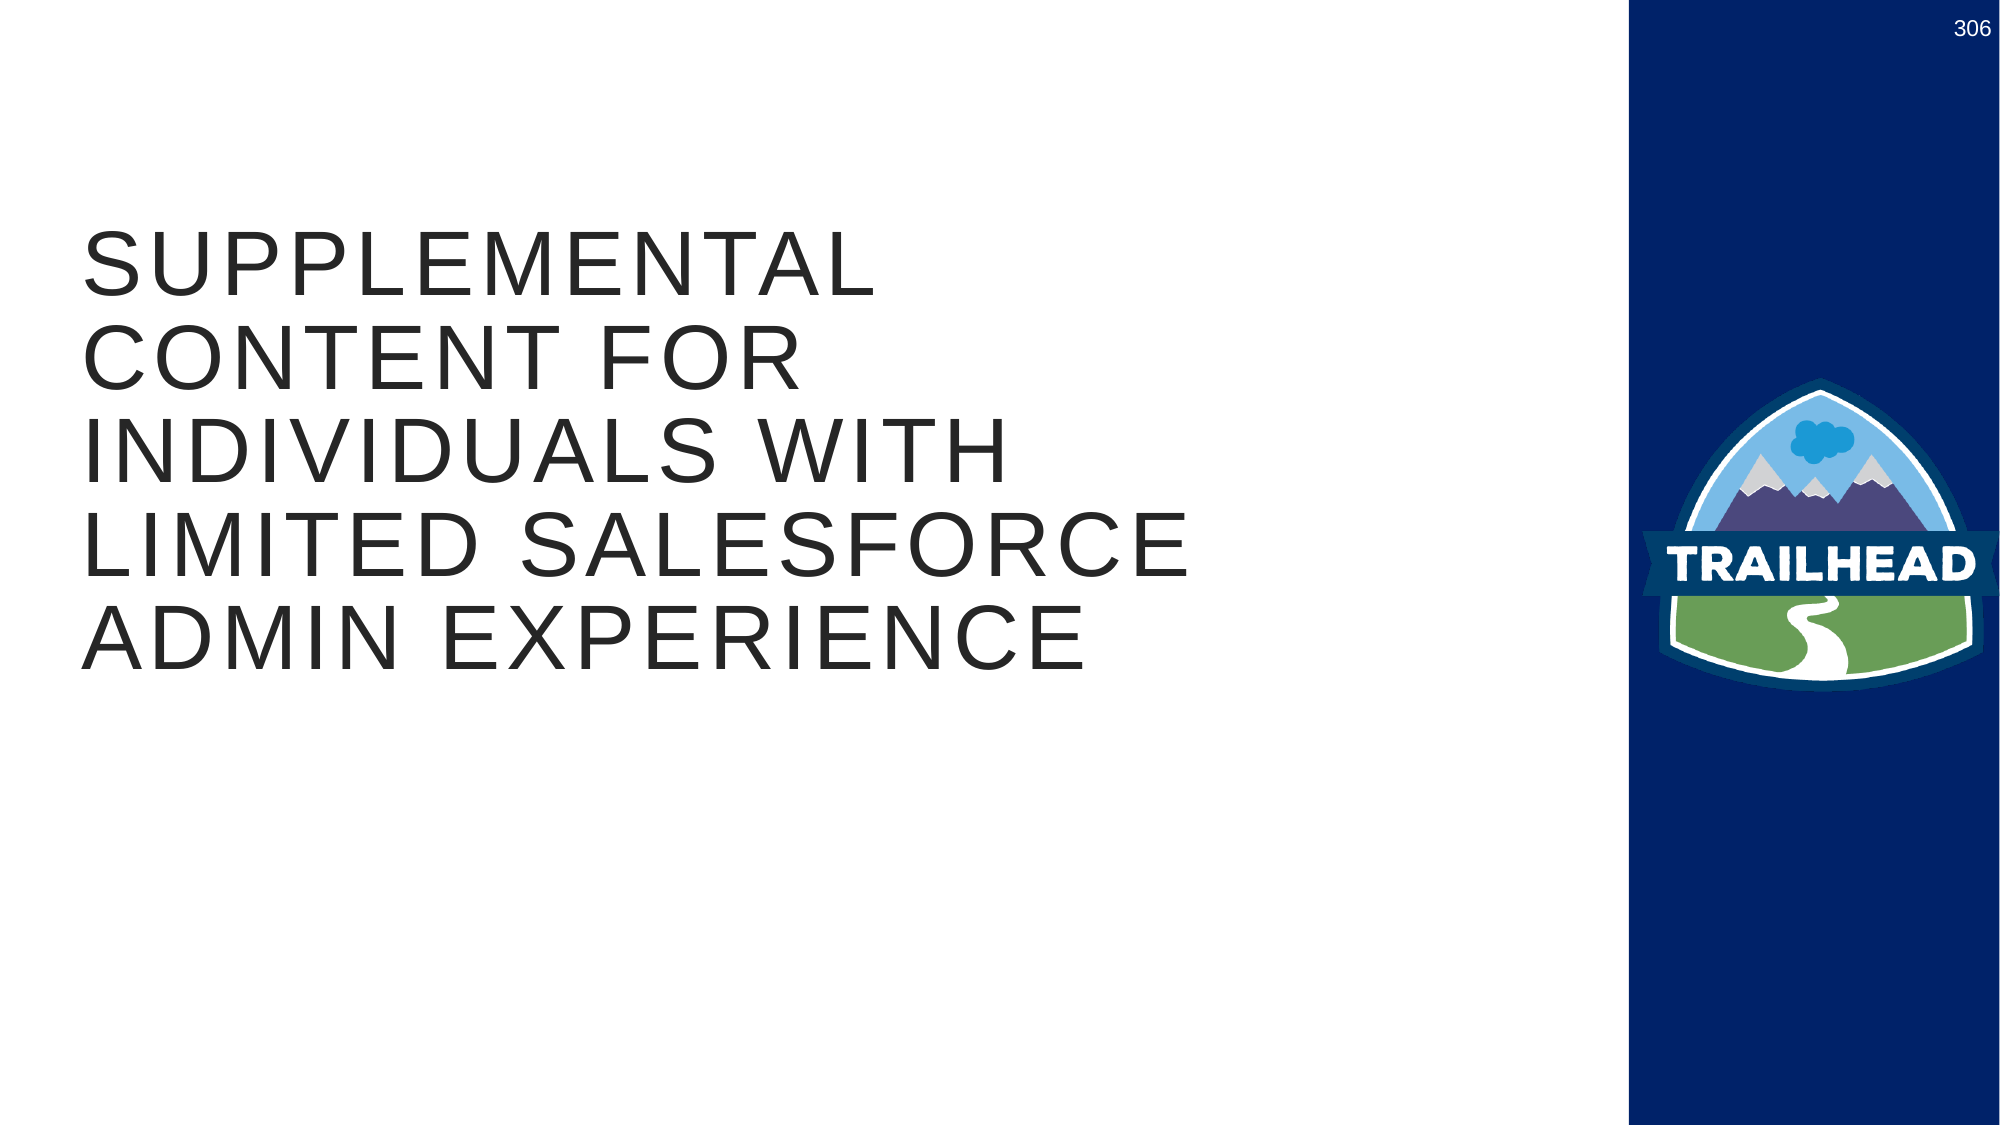

306
supplemental content for individuals with limited salesforce admin experience